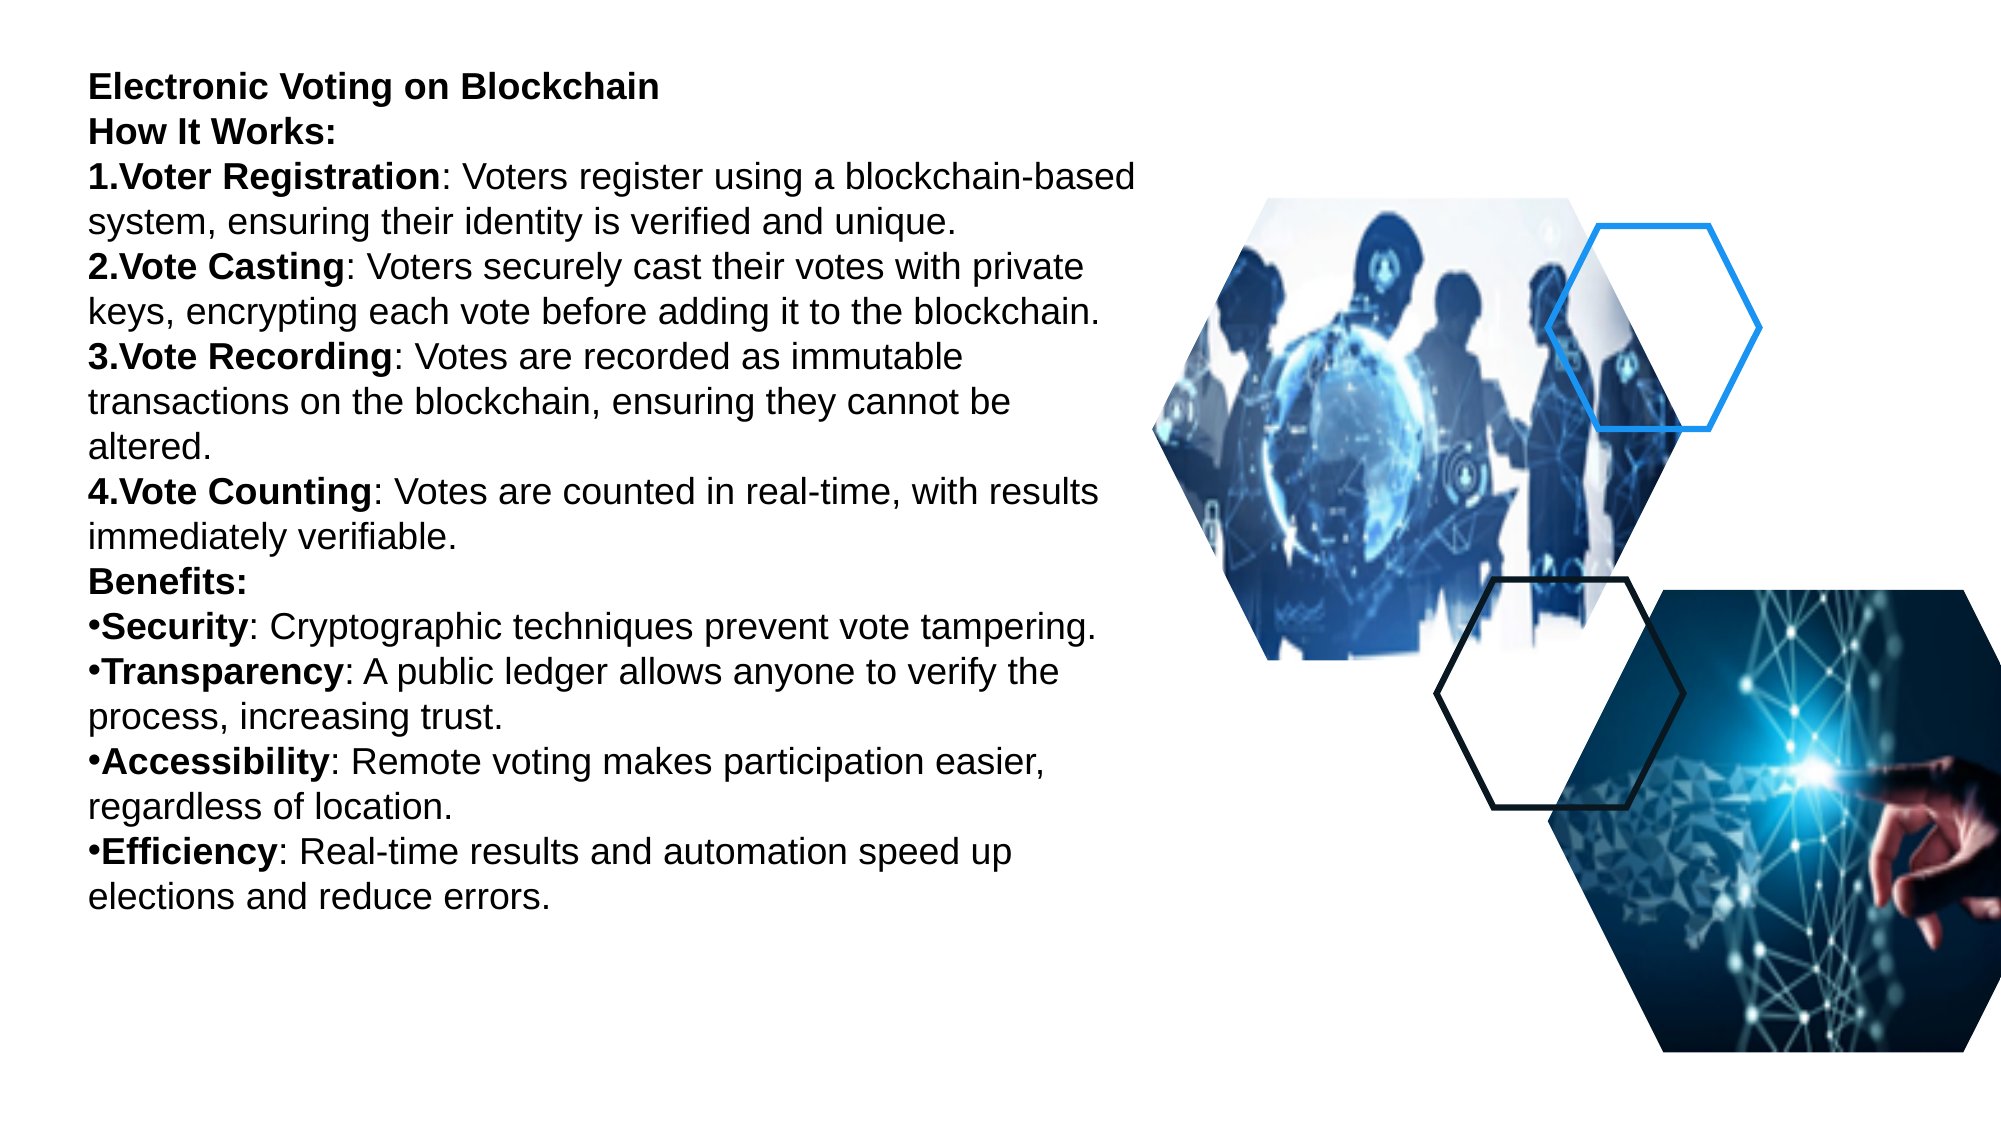

Electronic Voting on Blockchain
How It Works:
Voter Registration: Voters register using a blockchain-based system, ensuring their identity is verified and unique.
Vote Casting: Voters securely cast their votes with private keys, encrypting each vote before adding it to the blockchain.
Vote Recording: Votes are recorded as immutable transactions on the blockchain, ensuring they cannot be altered.
Vote Counting: Votes are counted in real-time, with results immediately verifiable.
Benefits:
Security: Cryptographic techniques prevent vote tampering.
Transparency: A public ledger allows anyone to verify the process, increasing trust.
Accessibility: Remote voting makes participation easier, regardless of location.
Efficiency: Real-time results and automation speed up elections and reduce errors.